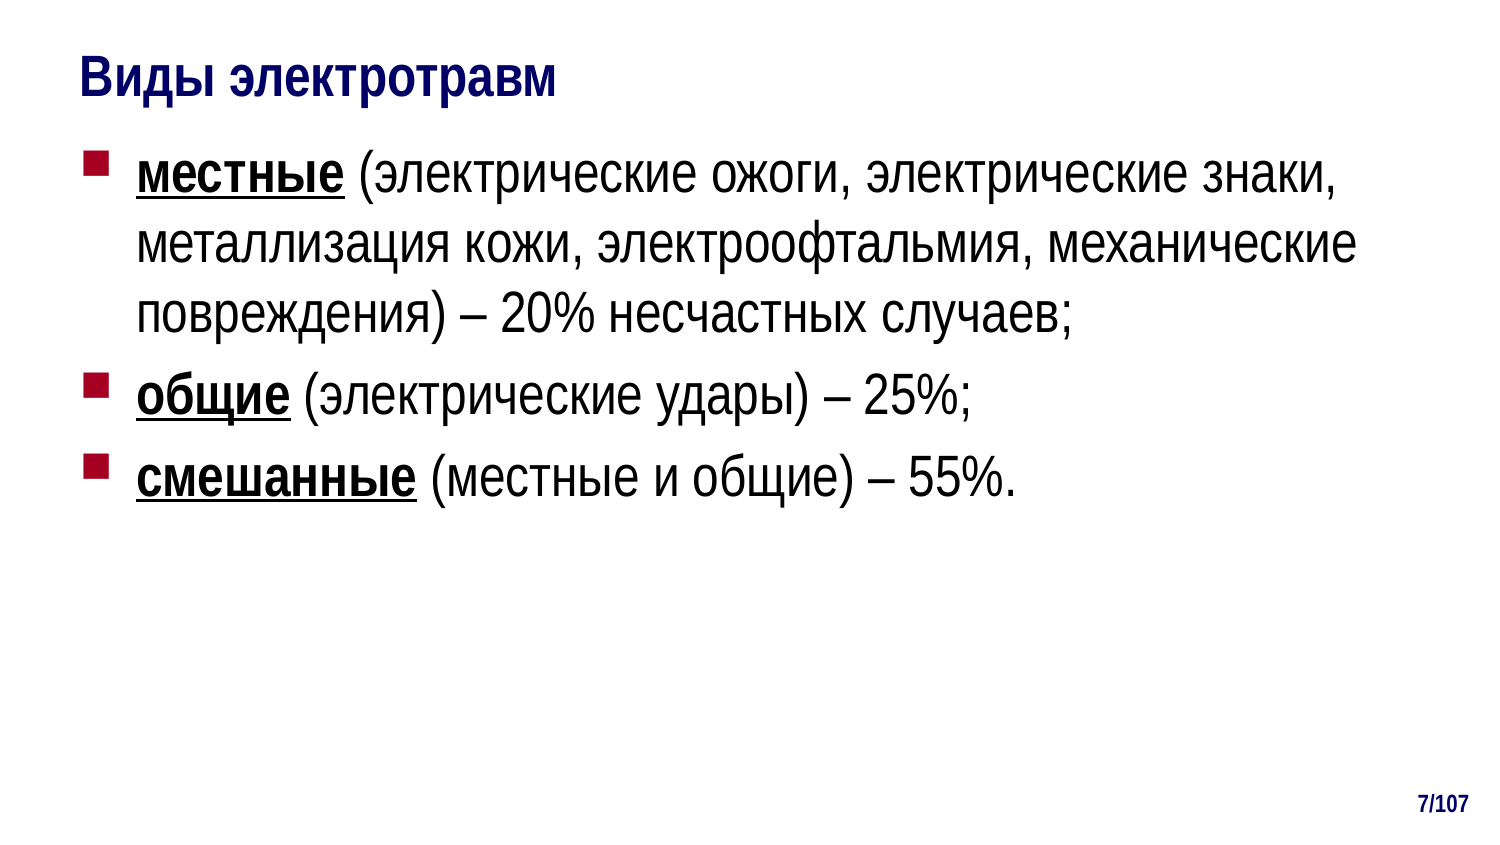

# Виды электротравм
местные (электрические ожоги, электрические знаки, металлизация кожи, электроофтальмия, механические повреждения) – 20% несчастных случаев;
общие (электрические удары) – 25%;
смешанные (местные и общие) – 55%.